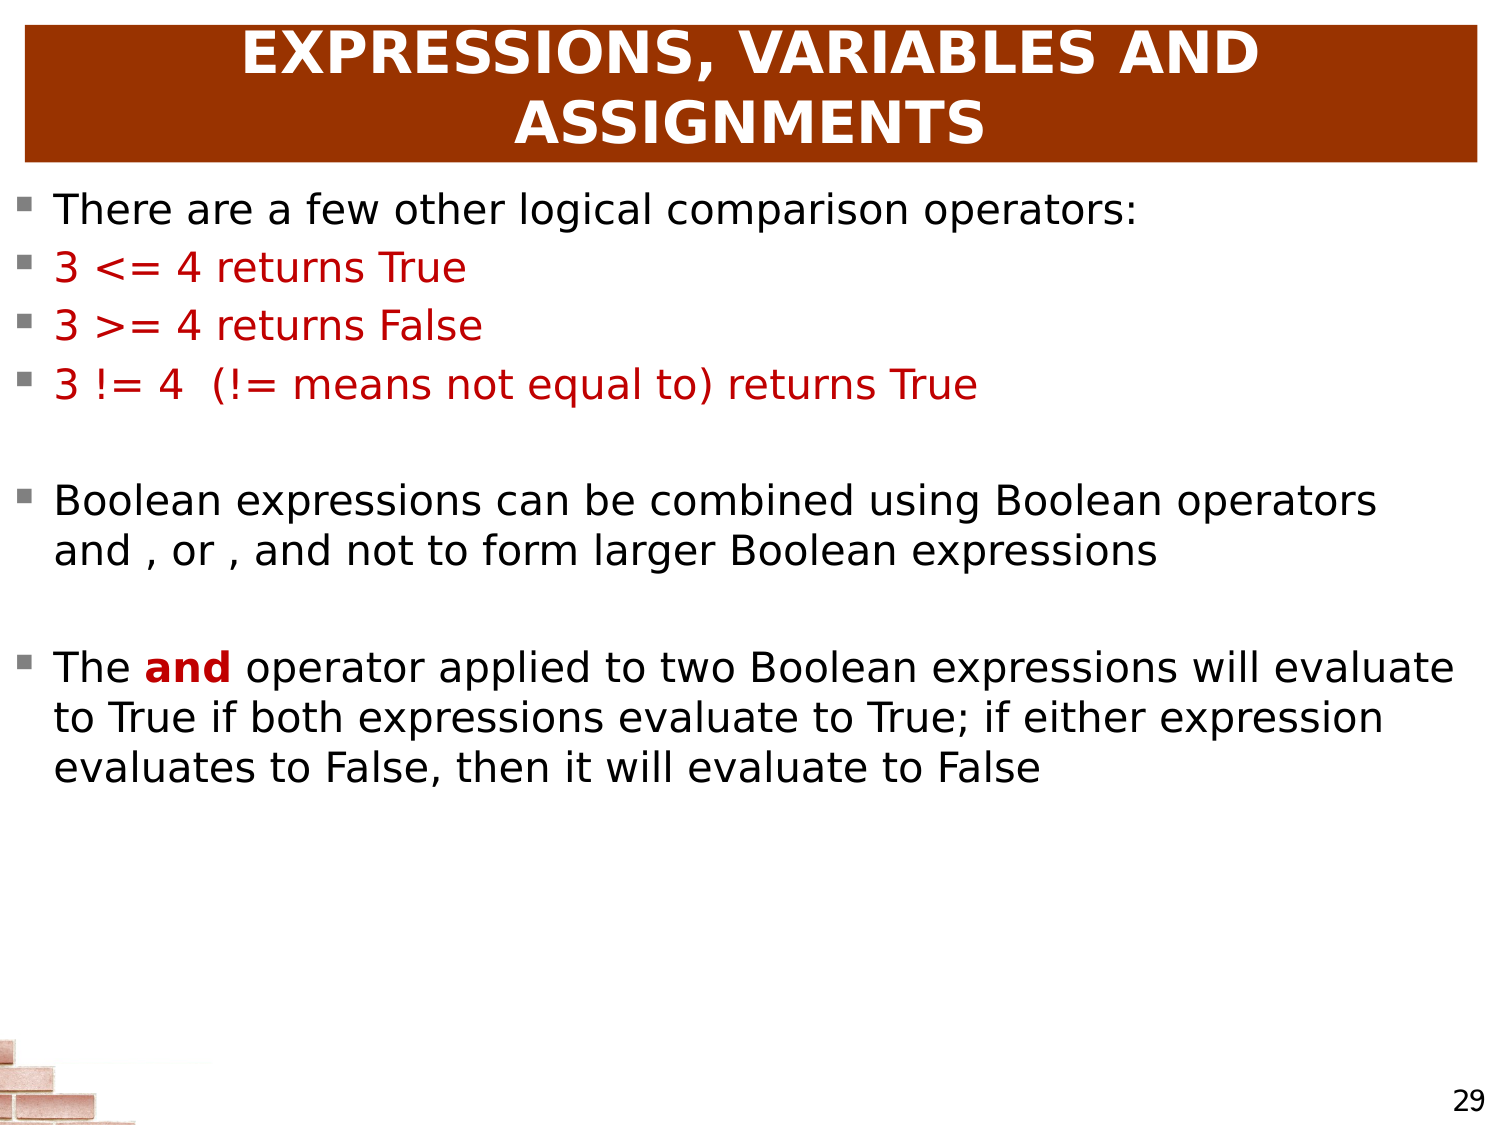

# EXPRESSIONS, VARIABLES AND ASSIGNMENTS
There are a few other logical comparison operators:
3 <= 4 returns True
3 >= 4 returns False
3 != 4  (!= means not equal to) returns True

Boolean expressions can be combined using Boolean operators and , or , and not to form larger Boolean expressions

The and operator applied to two Boolean expressions will evaluate to True if both expressions evaluate to True; if either expression evaluates to False, then it will evaluate to False

29